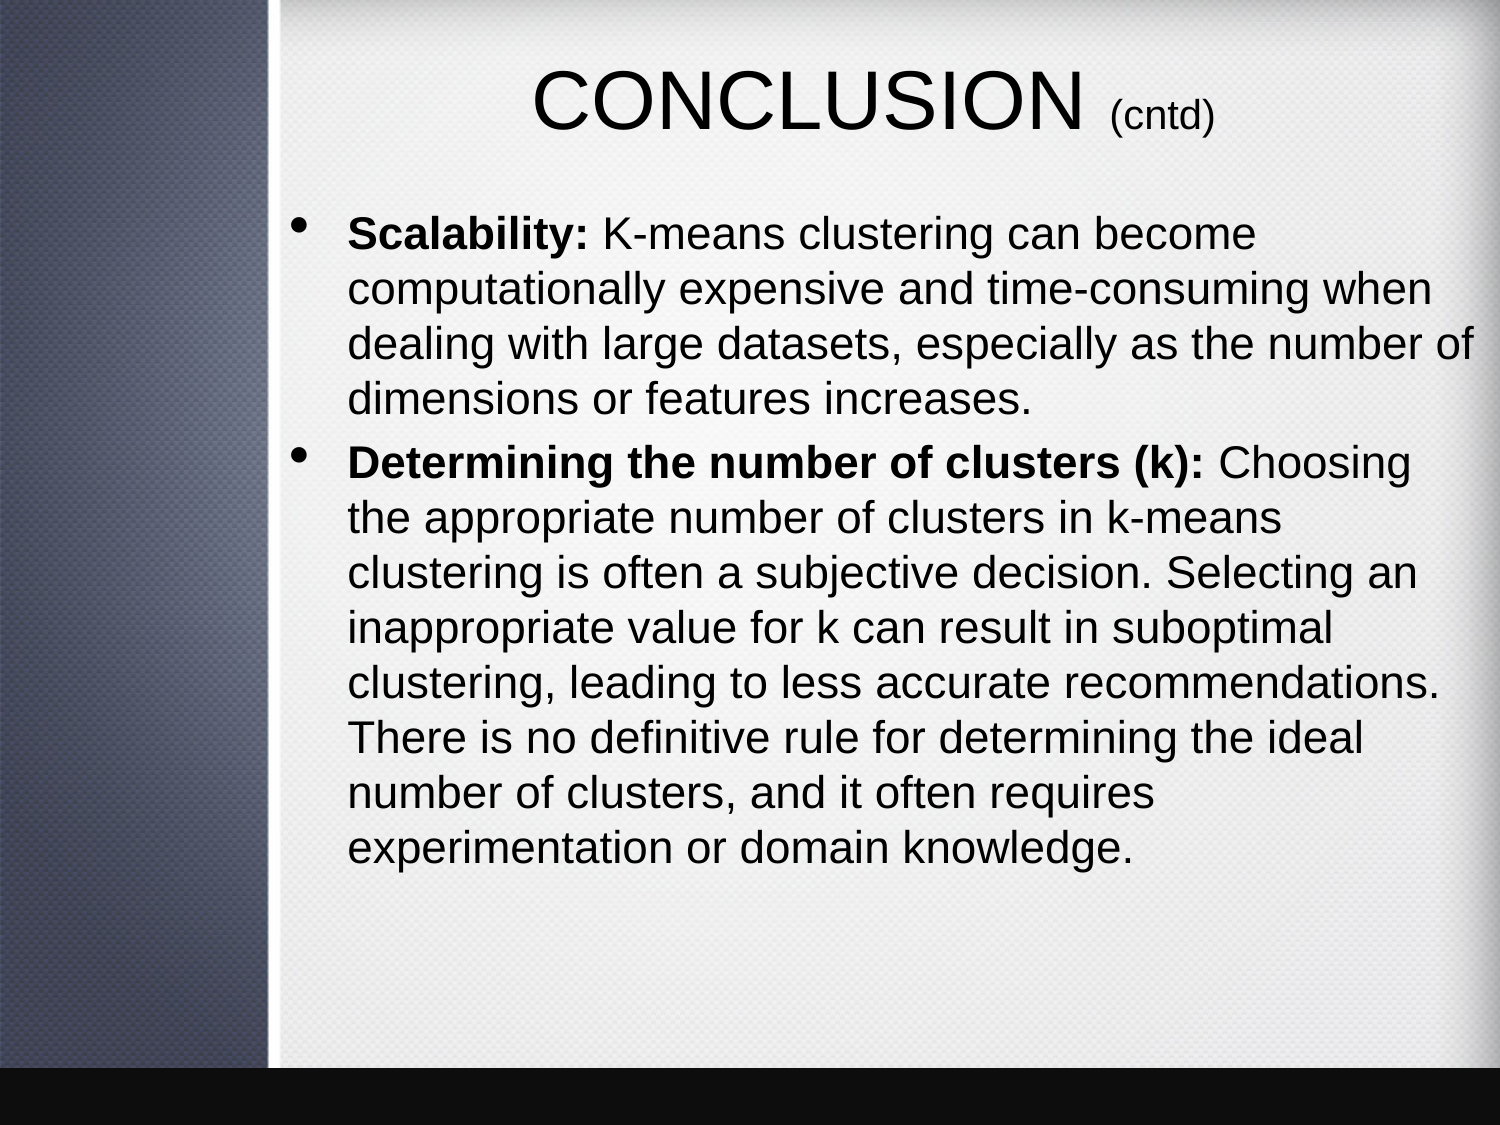

# CONCLUSION (cntd)
Scalability: K-means clustering can become computationally expensive and time-consuming when dealing with large datasets, especially as the number of dimensions or features increases.
Determining the number of clusters (k): Choosing the appropriate number of clusters in k-means clustering is often a subjective decision. Selecting an inappropriate value for k can result in suboptimal clustering, leading to less accurate recommendations. There is no definitive rule for determining the ideal number of clusters, and it often requires experimentation or domain knowledge.